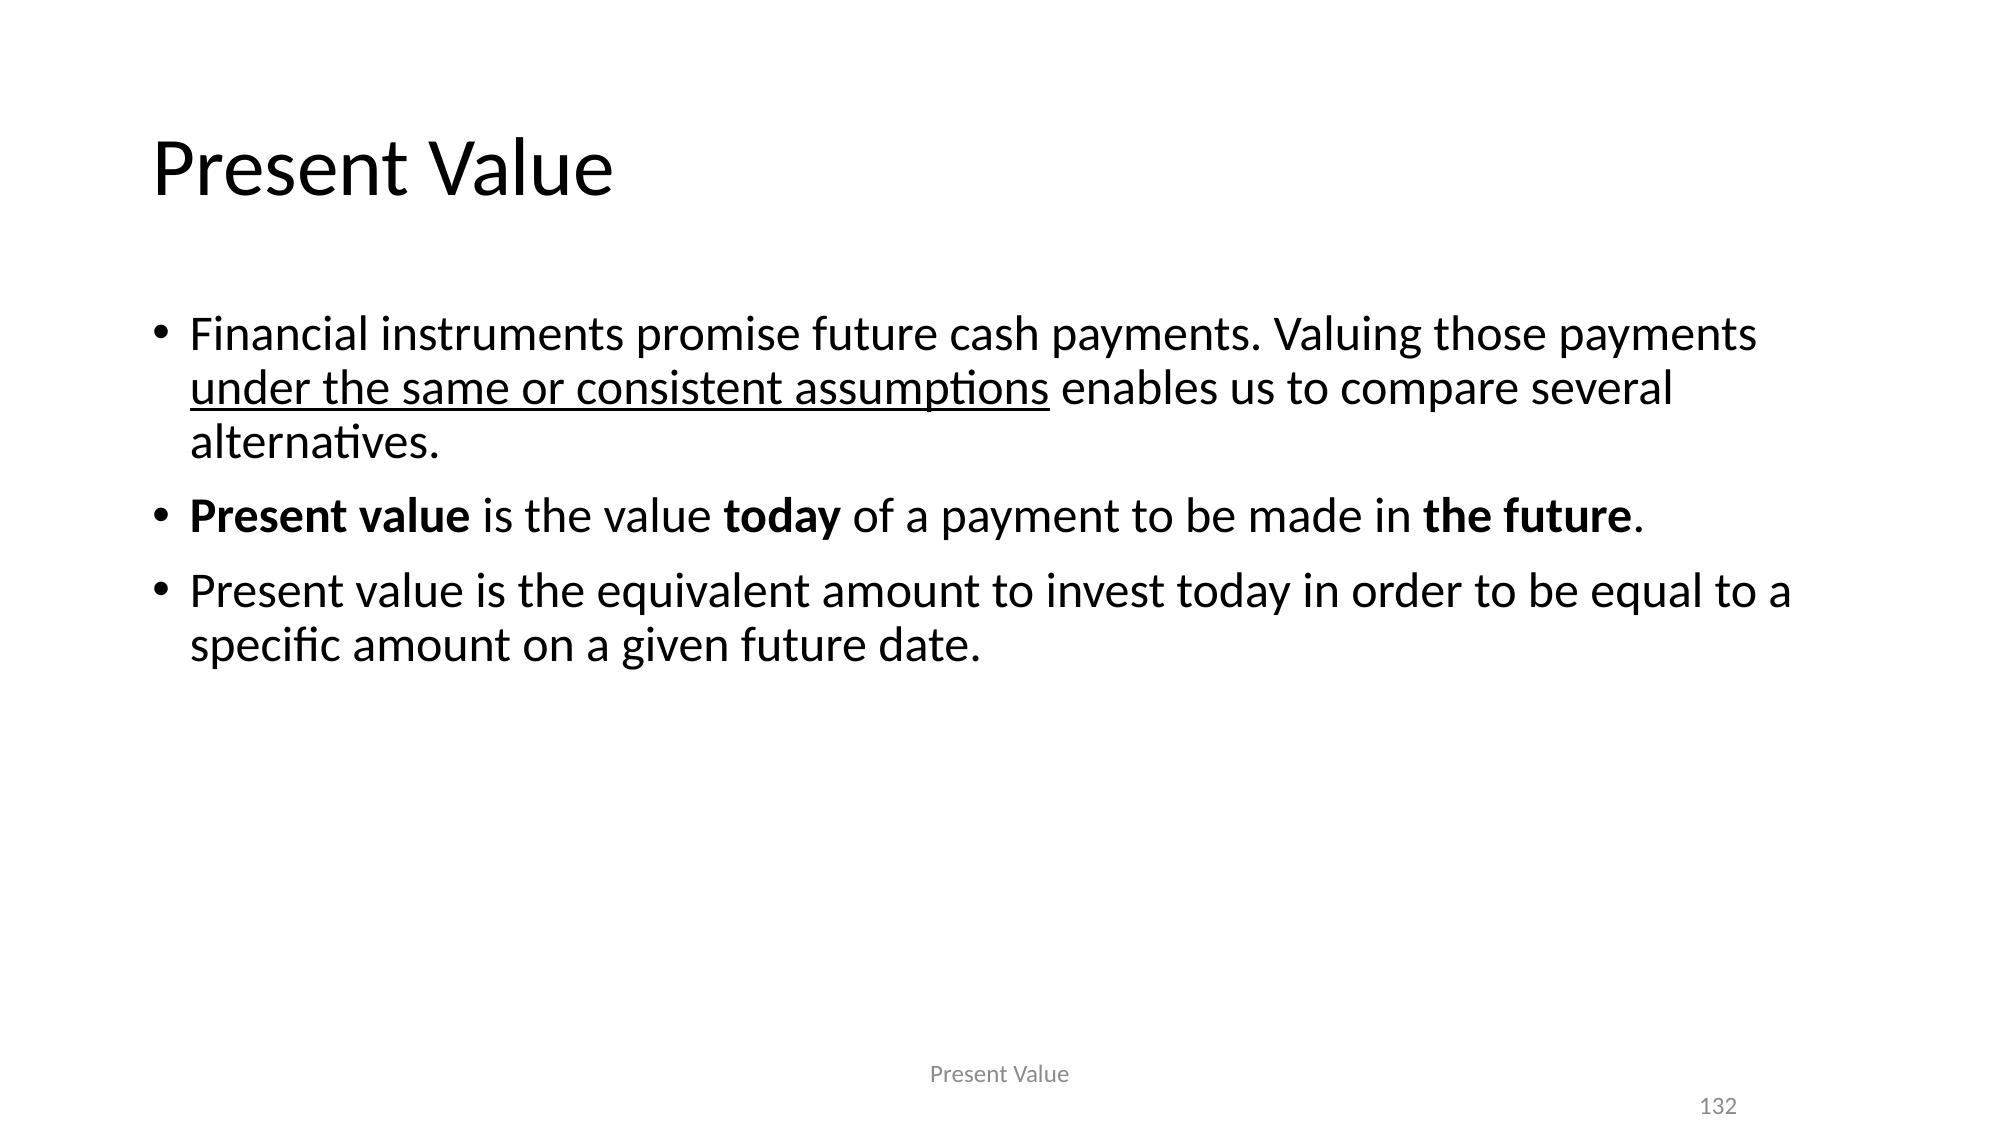

# Present Value
Financial instruments promise future cash payments. Valuing those payments under the same or consistent assumptions enables us to compare several alternatives.
Present value is the value today of a payment to be made in the future.
Present value is the equivalent amount to invest today in order to be equal to a specific amount on a given future date.
Present Value
132